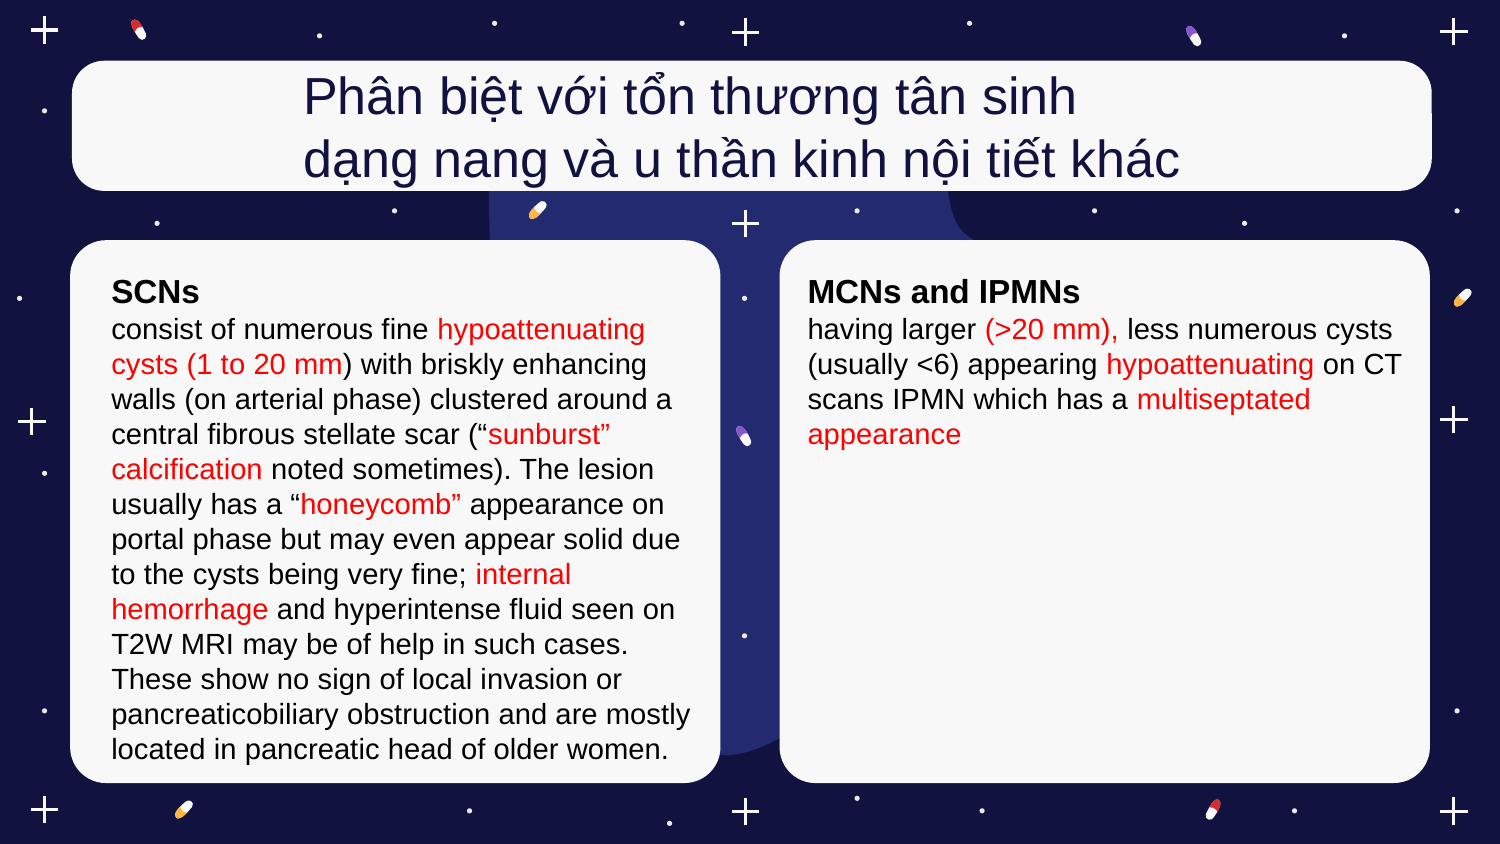

# Phân biệt với tổn thương tân sinh dạng nang và u thần kinh nội tiết khác
SCNs
consist of numerous fine hypoattenuating cysts (1 to 20 mm) with briskly enhancing walls (on arterial phase) clustered around a central fibrous stellate scar (“sunburst” calcification noted sometimes). The lesion usually has a “honeycomb” appearance on portal phase but may even appear solid due to the cysts being very fine; internal hemorrhage and hyperintense fluid seen on T2W MRI may be of help in such cases. These show no sign of local invasion or pancreaticobiliary obstruction and are mostly located in pancreatic head of older women.

MCNs and IPMNs
having larger (>20 mm), less numerous cysts (usually <6) appearing hypoattenuating on CT scans IPMN which has a multiseptated appearance